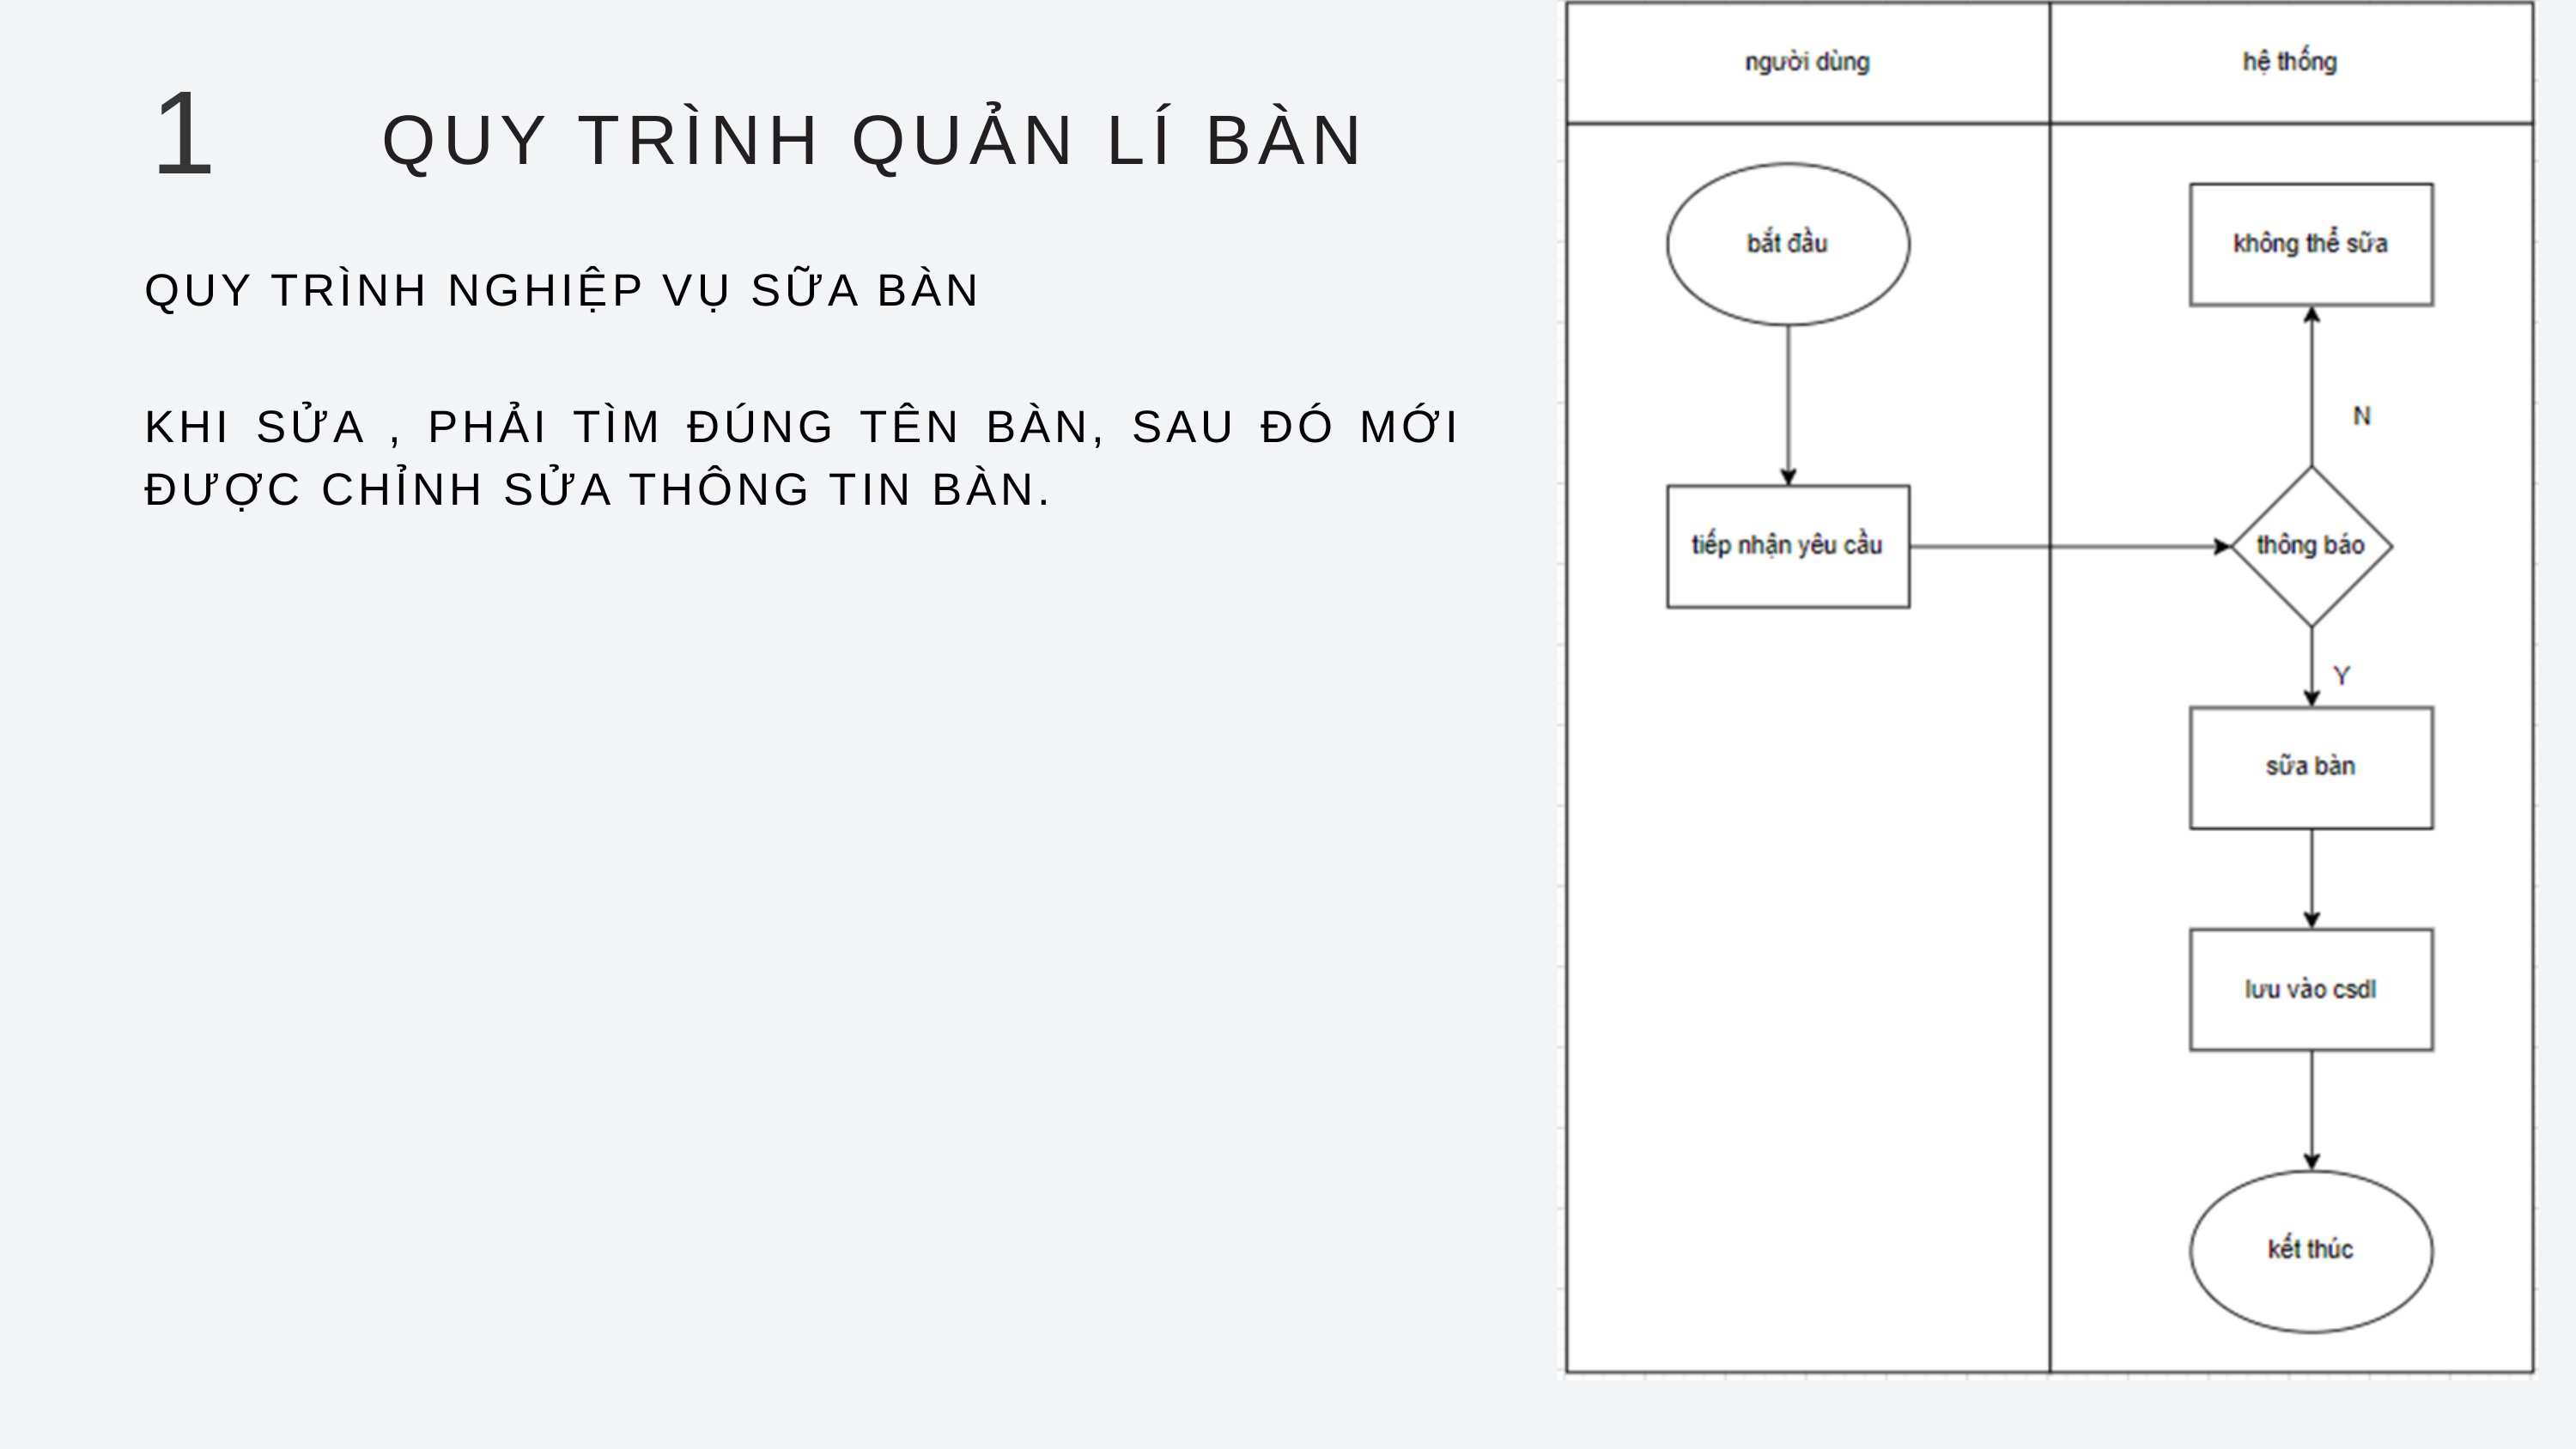

1
QUY TRÌNH QUẢN LÍ BÀN
QUY TRÌNH NGHIỆP VỤ SỮA BÀN
KHI SỬA , PHẢI TÌM ĐÚNG TÊN BÀN, SAU ĐÓ MỚI ĐƯỢC CHỈNH SỬA THÔNG TIN BÀN.